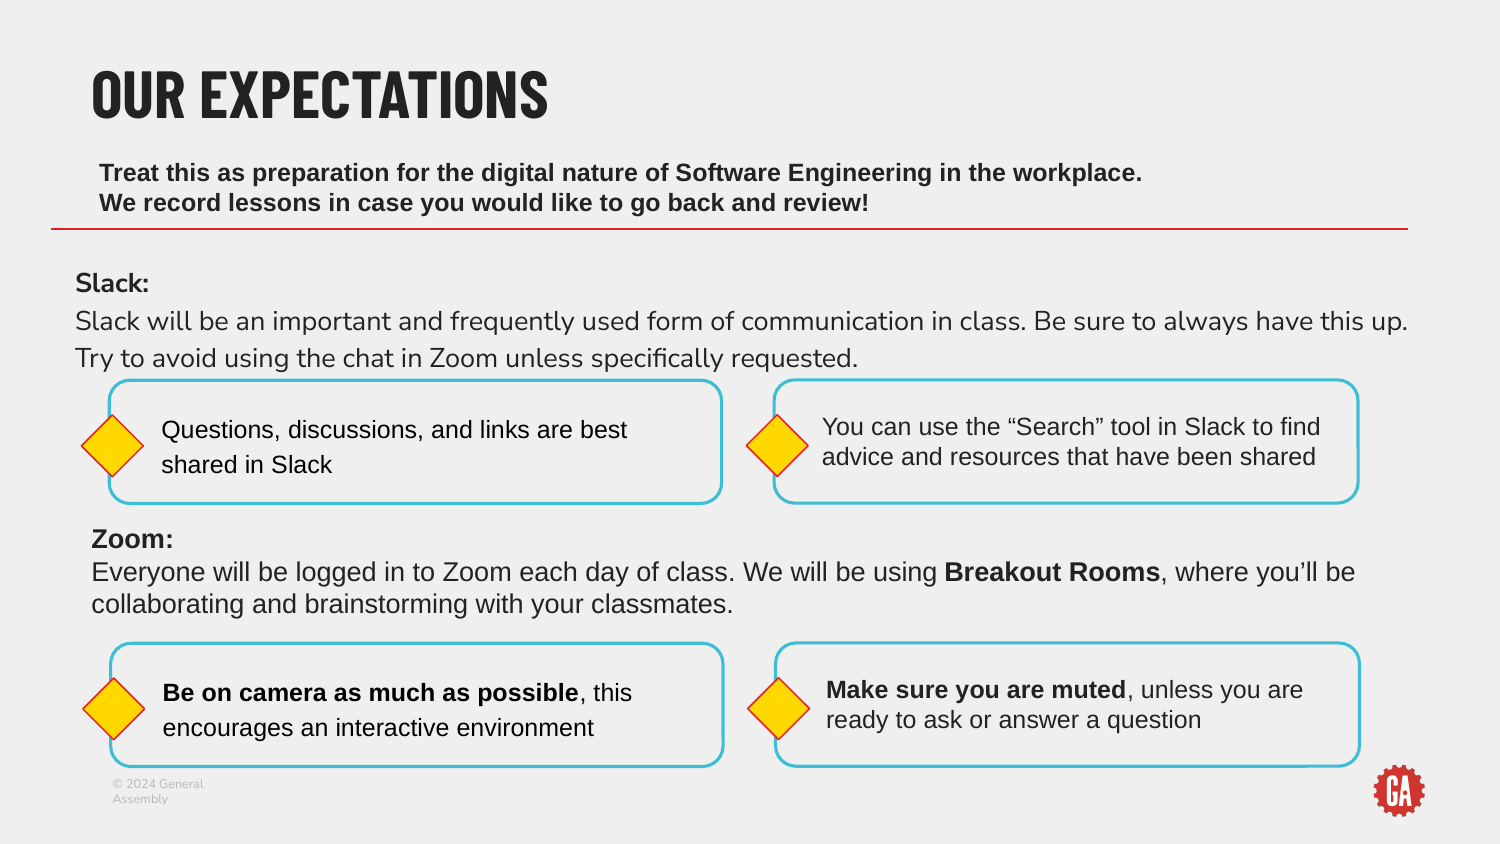

# OUR EXPECTATIONS
Treat this as preparation for the digital nature of Software Engineering in the workplace.
We record lessons in case you would like to go back and review!
Slack:
Slack will be an important and frequently used form of communication in class. Be sure to always have this up. Try to avoid using the chat in Zoom unless specifically requested.

Questions, discussions, and links are best shared in Slack
You can use the “Search” tool in Slack to find advice and resources that have been shared

Zoom:
Everyone will be logged in to Zoom each day of class. We will be using Breakout Rooms, where you’ll be collaborating and brainstorming with your classmates.

Be on camera as much as possible, this encourages an interactive environment
Make sure you are muted, unless you are ready to ask or answer a question